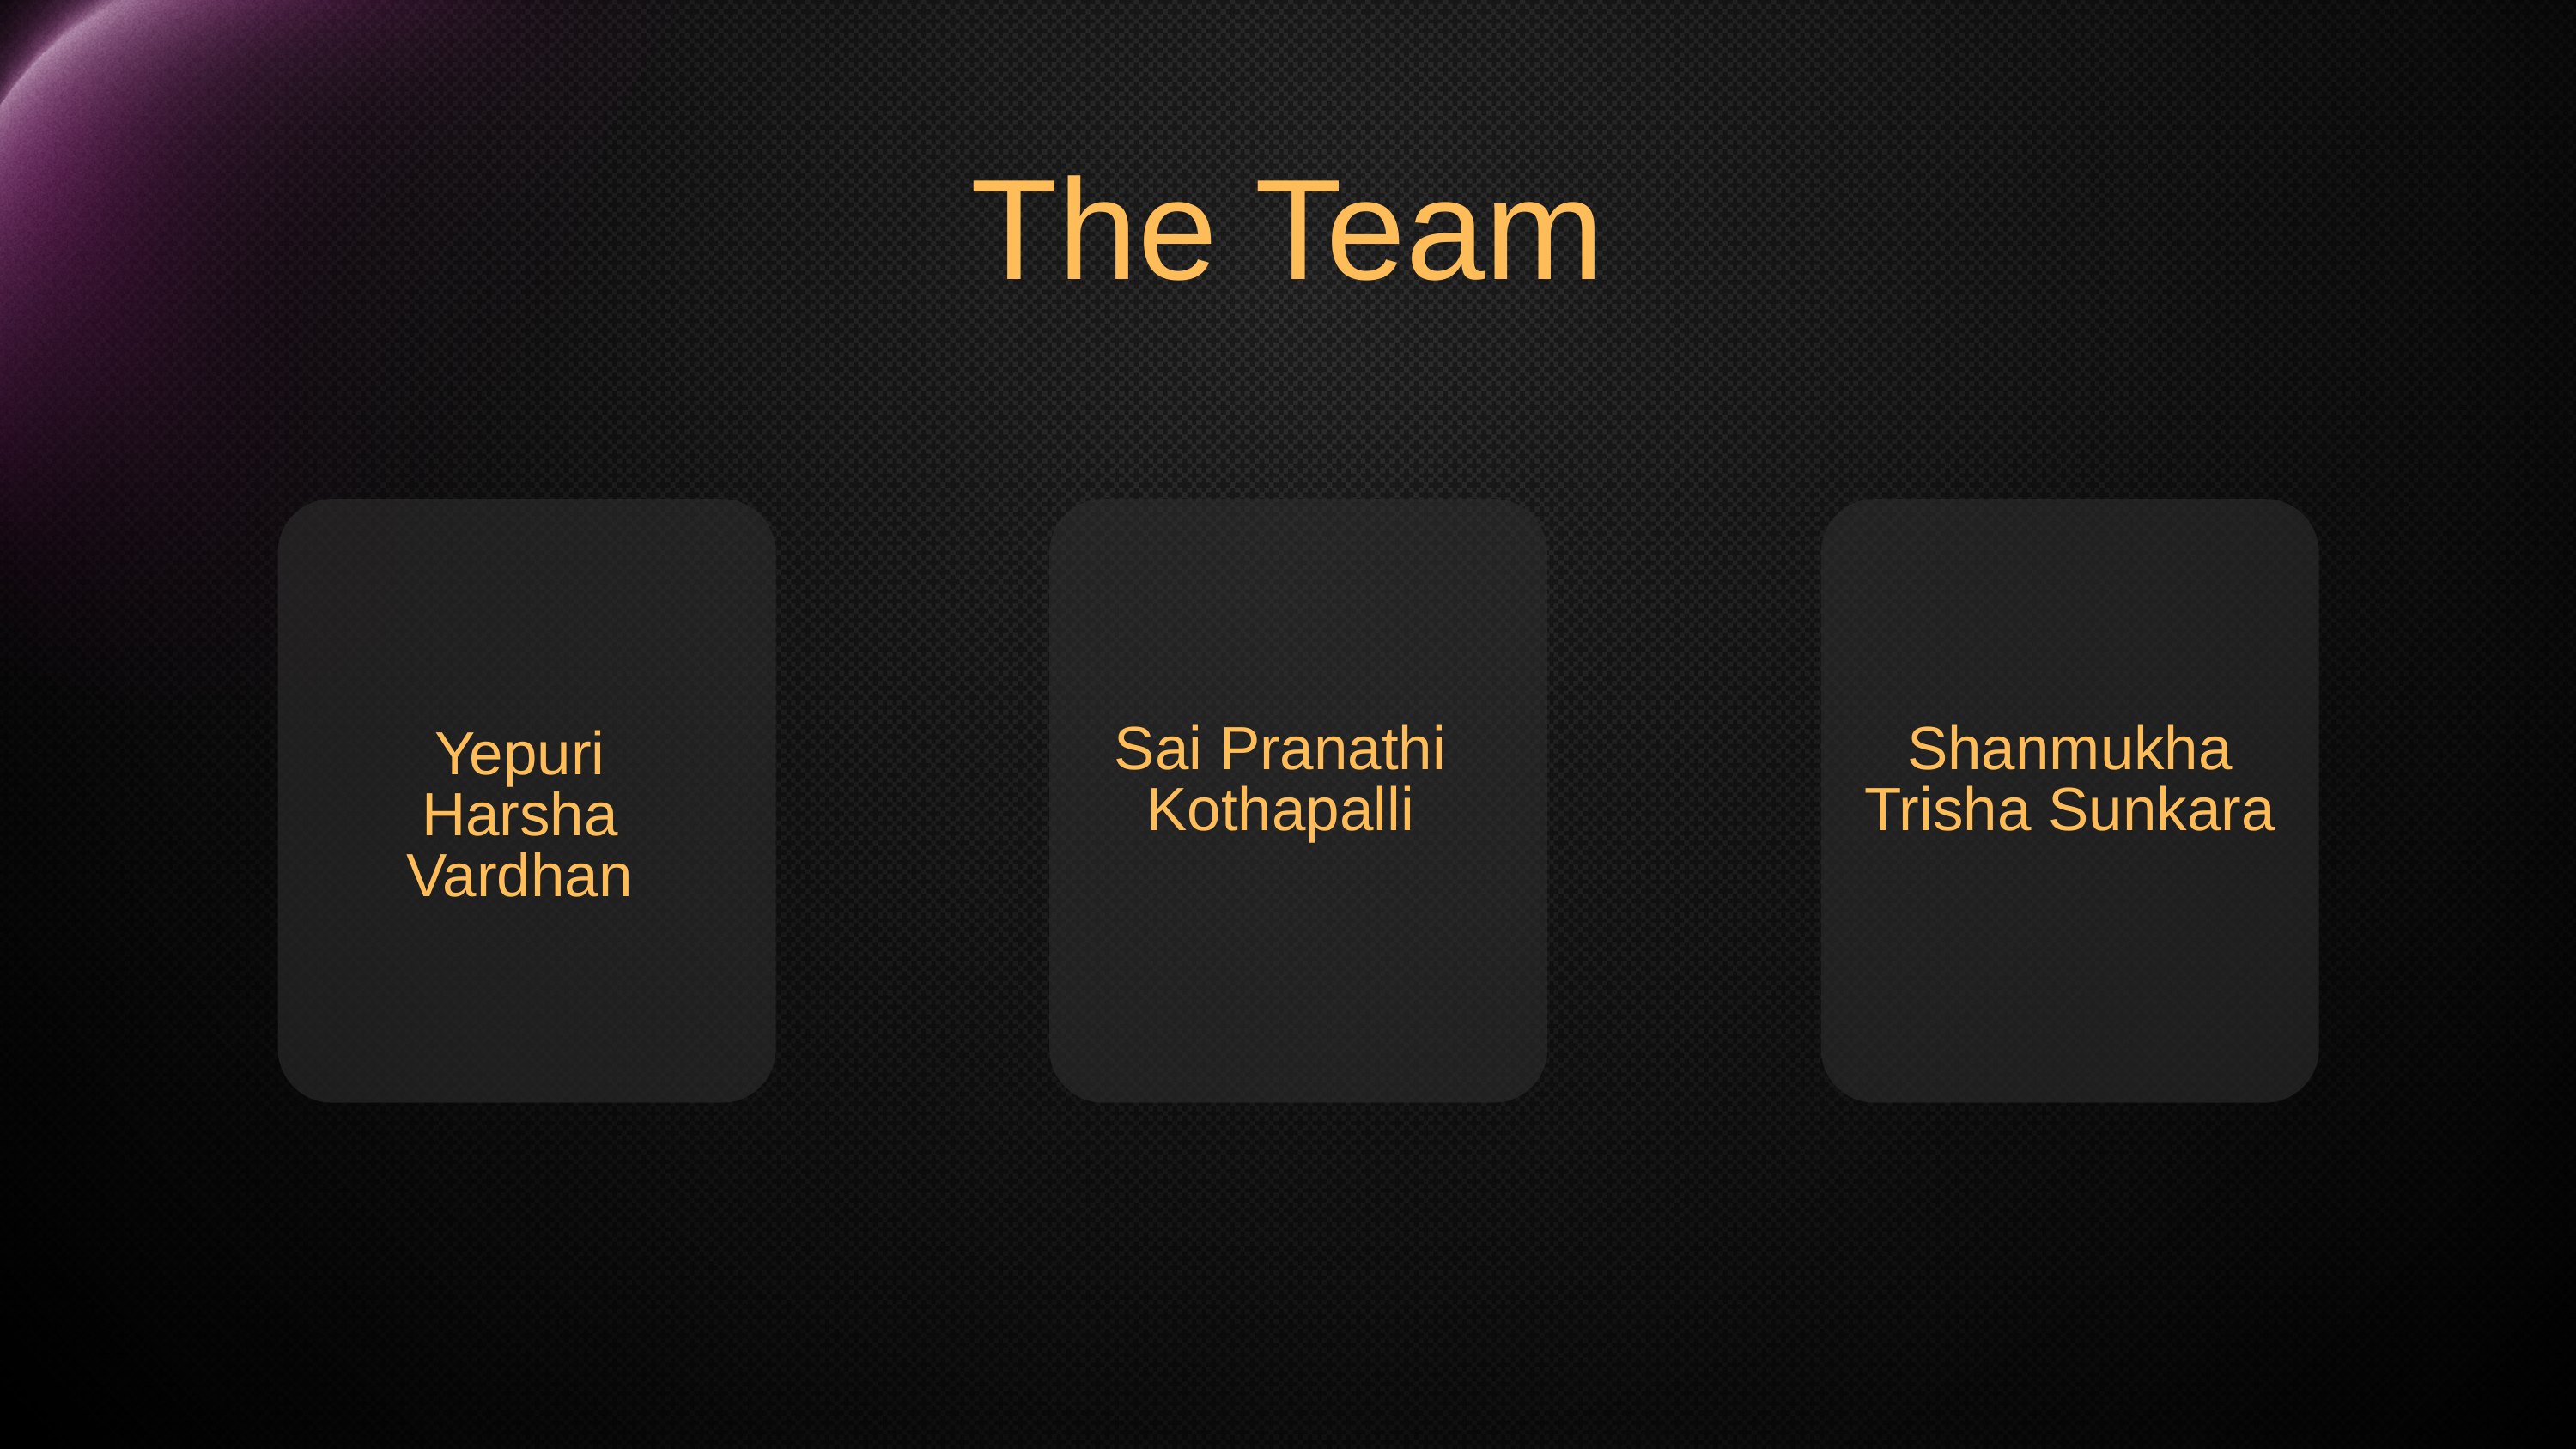

The Team

Sai Pranathi Kothapalli
Shanmukha Trisha Sunkara
Yepuri Harsha Vardhan